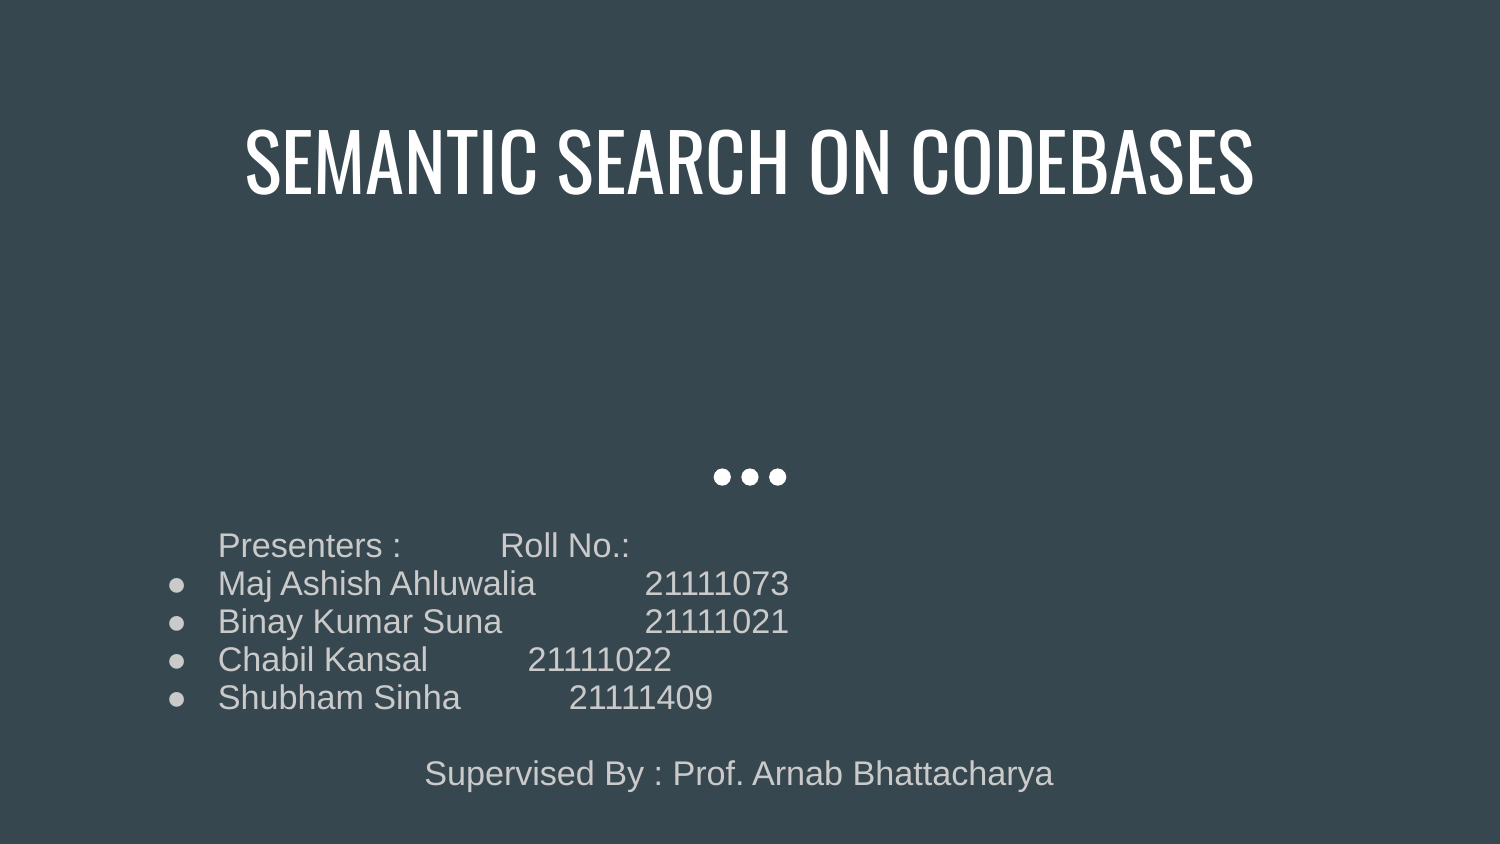

# SEMANTIC SEARCH ON CODEBASES
Presenters :										Roll No.:
Maj Ashish Ahluwalia							        21111073
Binay Kumar Suna								        21111021
Chabil Kansal									        21111022
Shubham Sinha									21111409

Supervised By : Prof. Arnab Bhattacharya